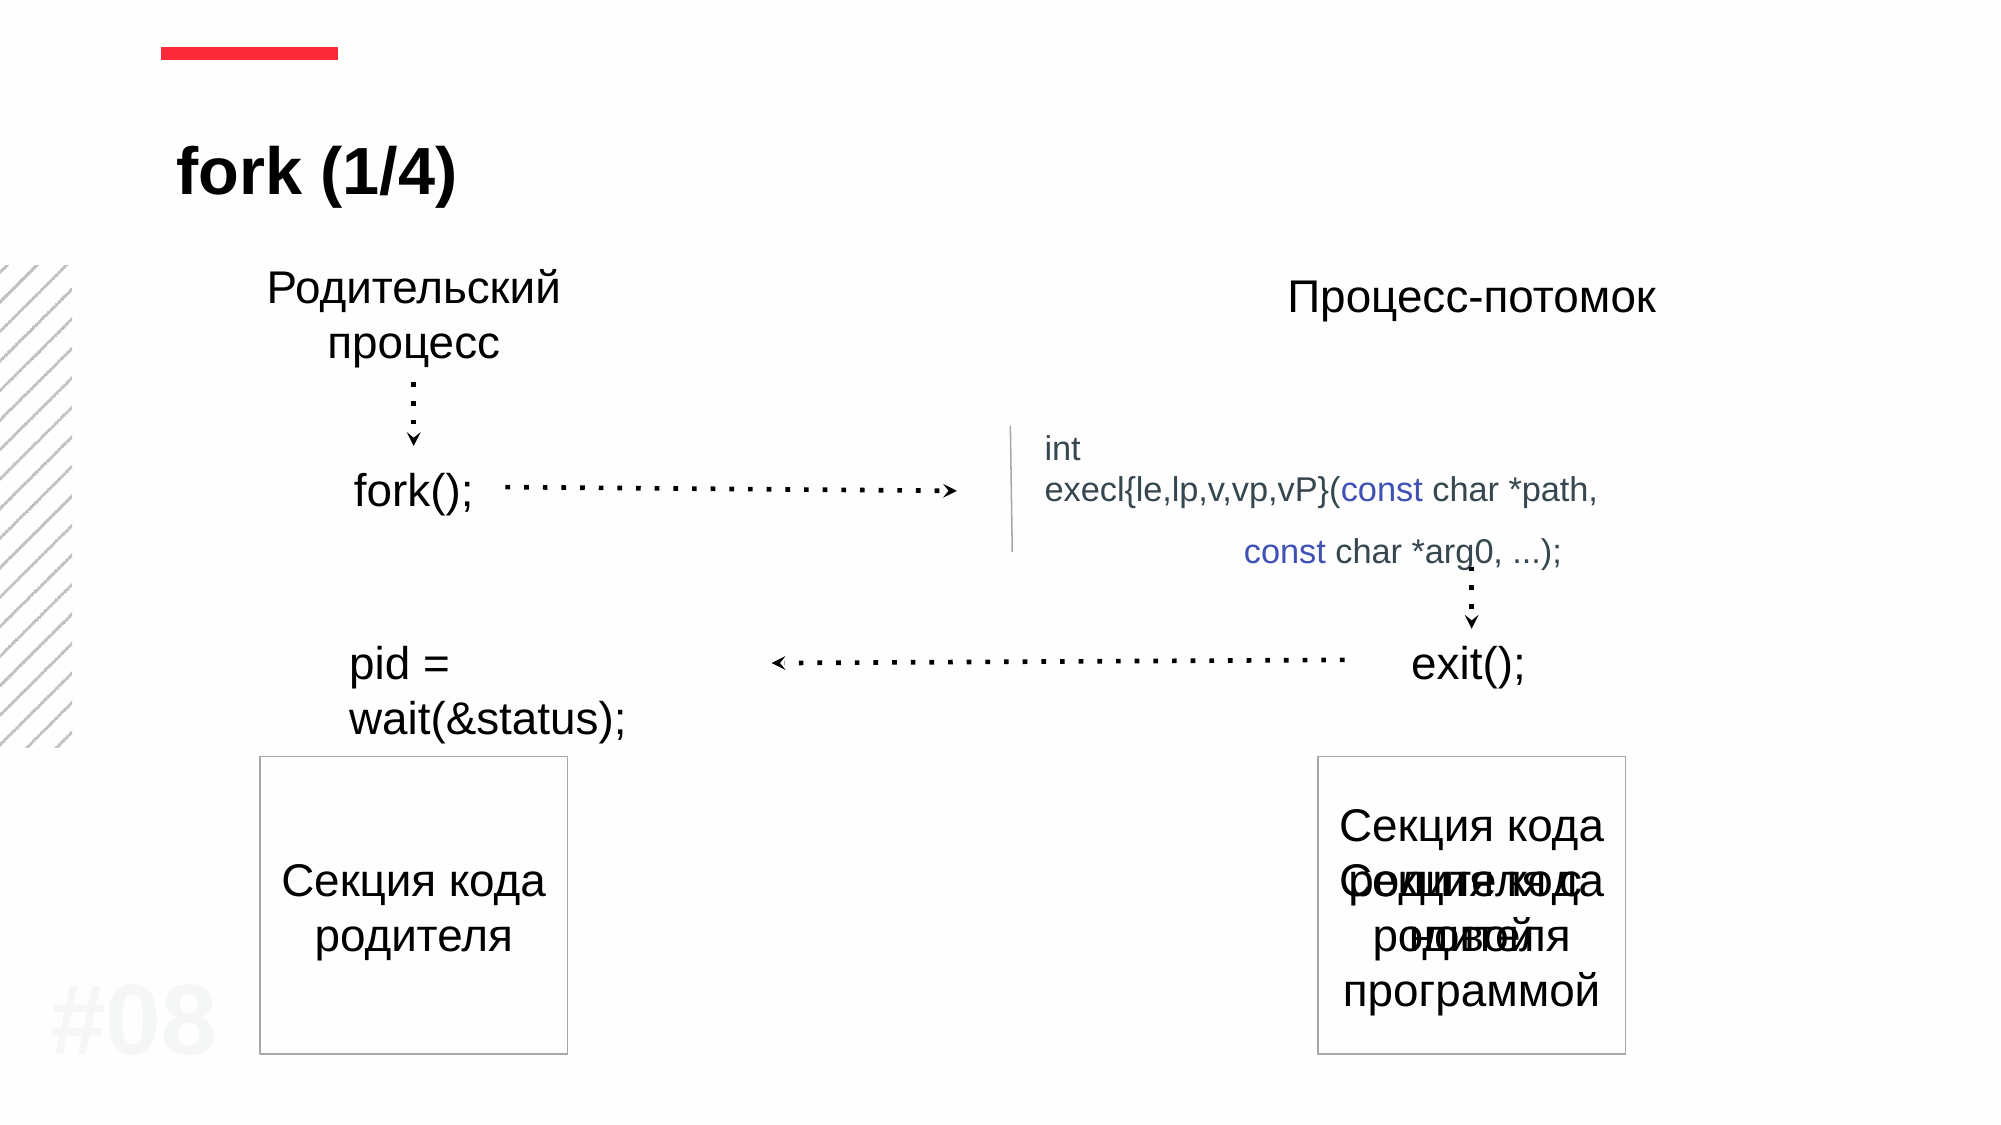

fork (1/4)
Родительский процесс
Процесс-потомок
int
execl{le,lp,v,vp,vP}(const char *path,
                     const char *arg0, ...);
fork();
pid = wait(&status);
exit();
Секция кода родителя
Секция кода родителя
Секция кода родителя c
новой программой
#08